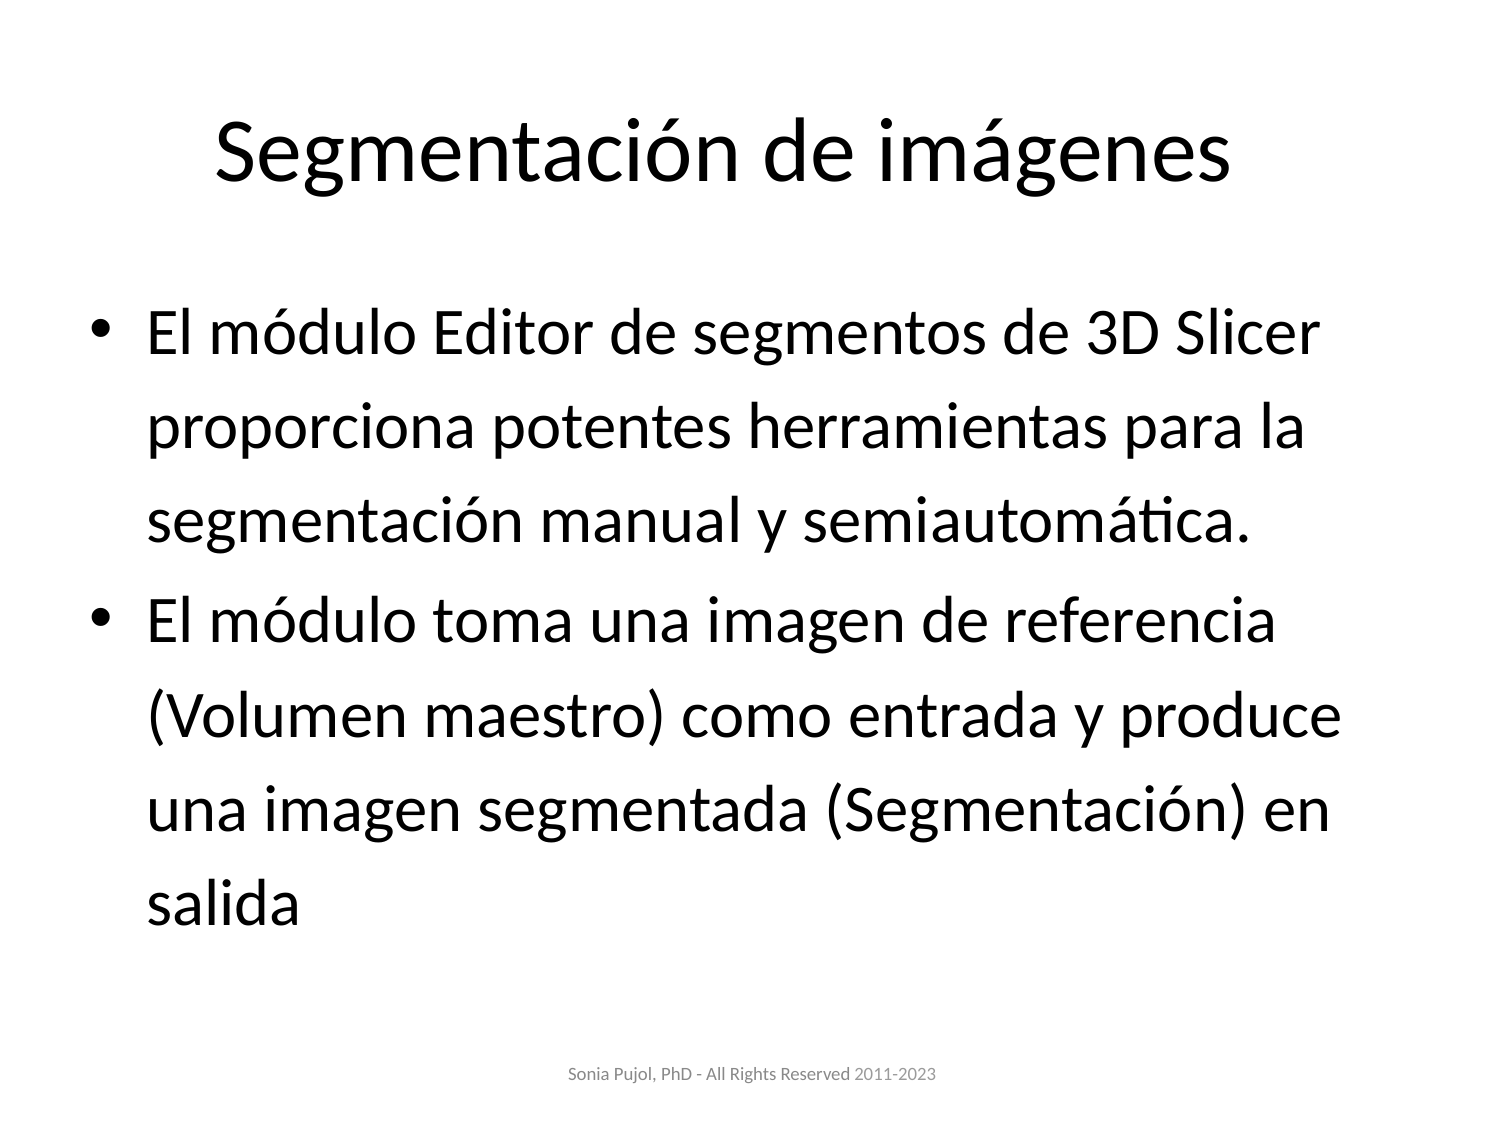

# Segmentación de imágenes
El módulo Editor de segmentos de 3D Slicer proporciona potentes herramientas para la segmentación manual y semiautomática.
El módulo toma una imagen de referencia (Volumen maestro) como entrada y produce una imagen segmentada (Segmentación) en salida
Sonia Pujol, PhD - All Rights Reserved 2011-2023